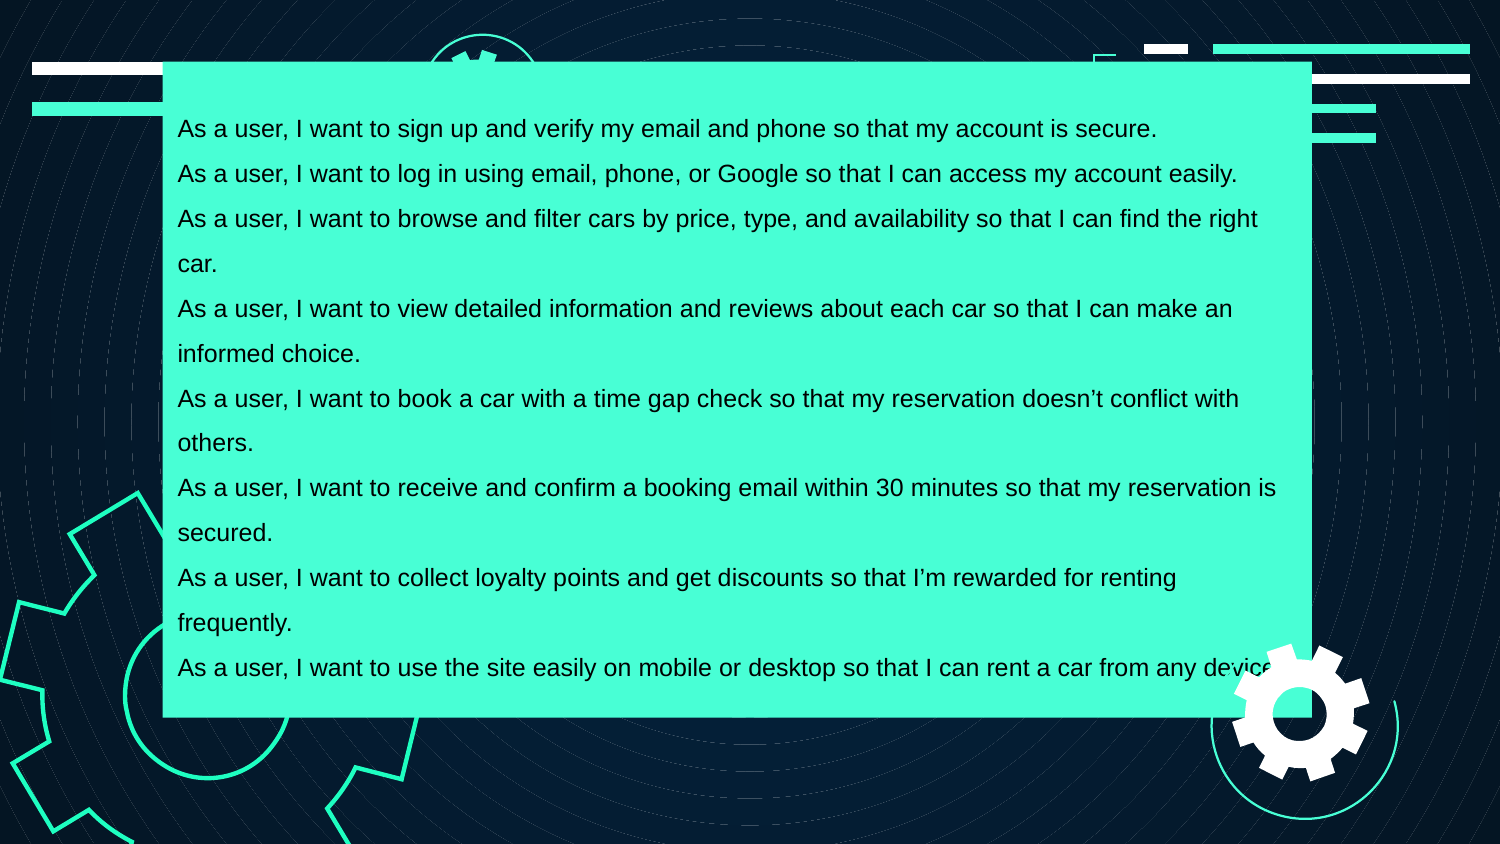

As a user, I want to sign up and verify my email and phone so that my account is secure.
As a user, I want to log in using email, phone, or Google so that I can access my account easily.
As a user, I want to browse and filter cars by price, type, and availability so that I can find the right car.
As a user, I want to view detailed information and reviews about each car so that I can make an informed choice.
As a user, I want to book a car with a time gap check so that my reservation doesn’t conflict with others.
As a user, I want to receive and confirm a booking email within 30 minutes so that my reservation is secured.
As a user, I want to collect loyalty points and get discounts so that I’m rewarded for renting frequently.
As a user, I want to use the site easily on mobile or desktop so that I can rent a car from any device.